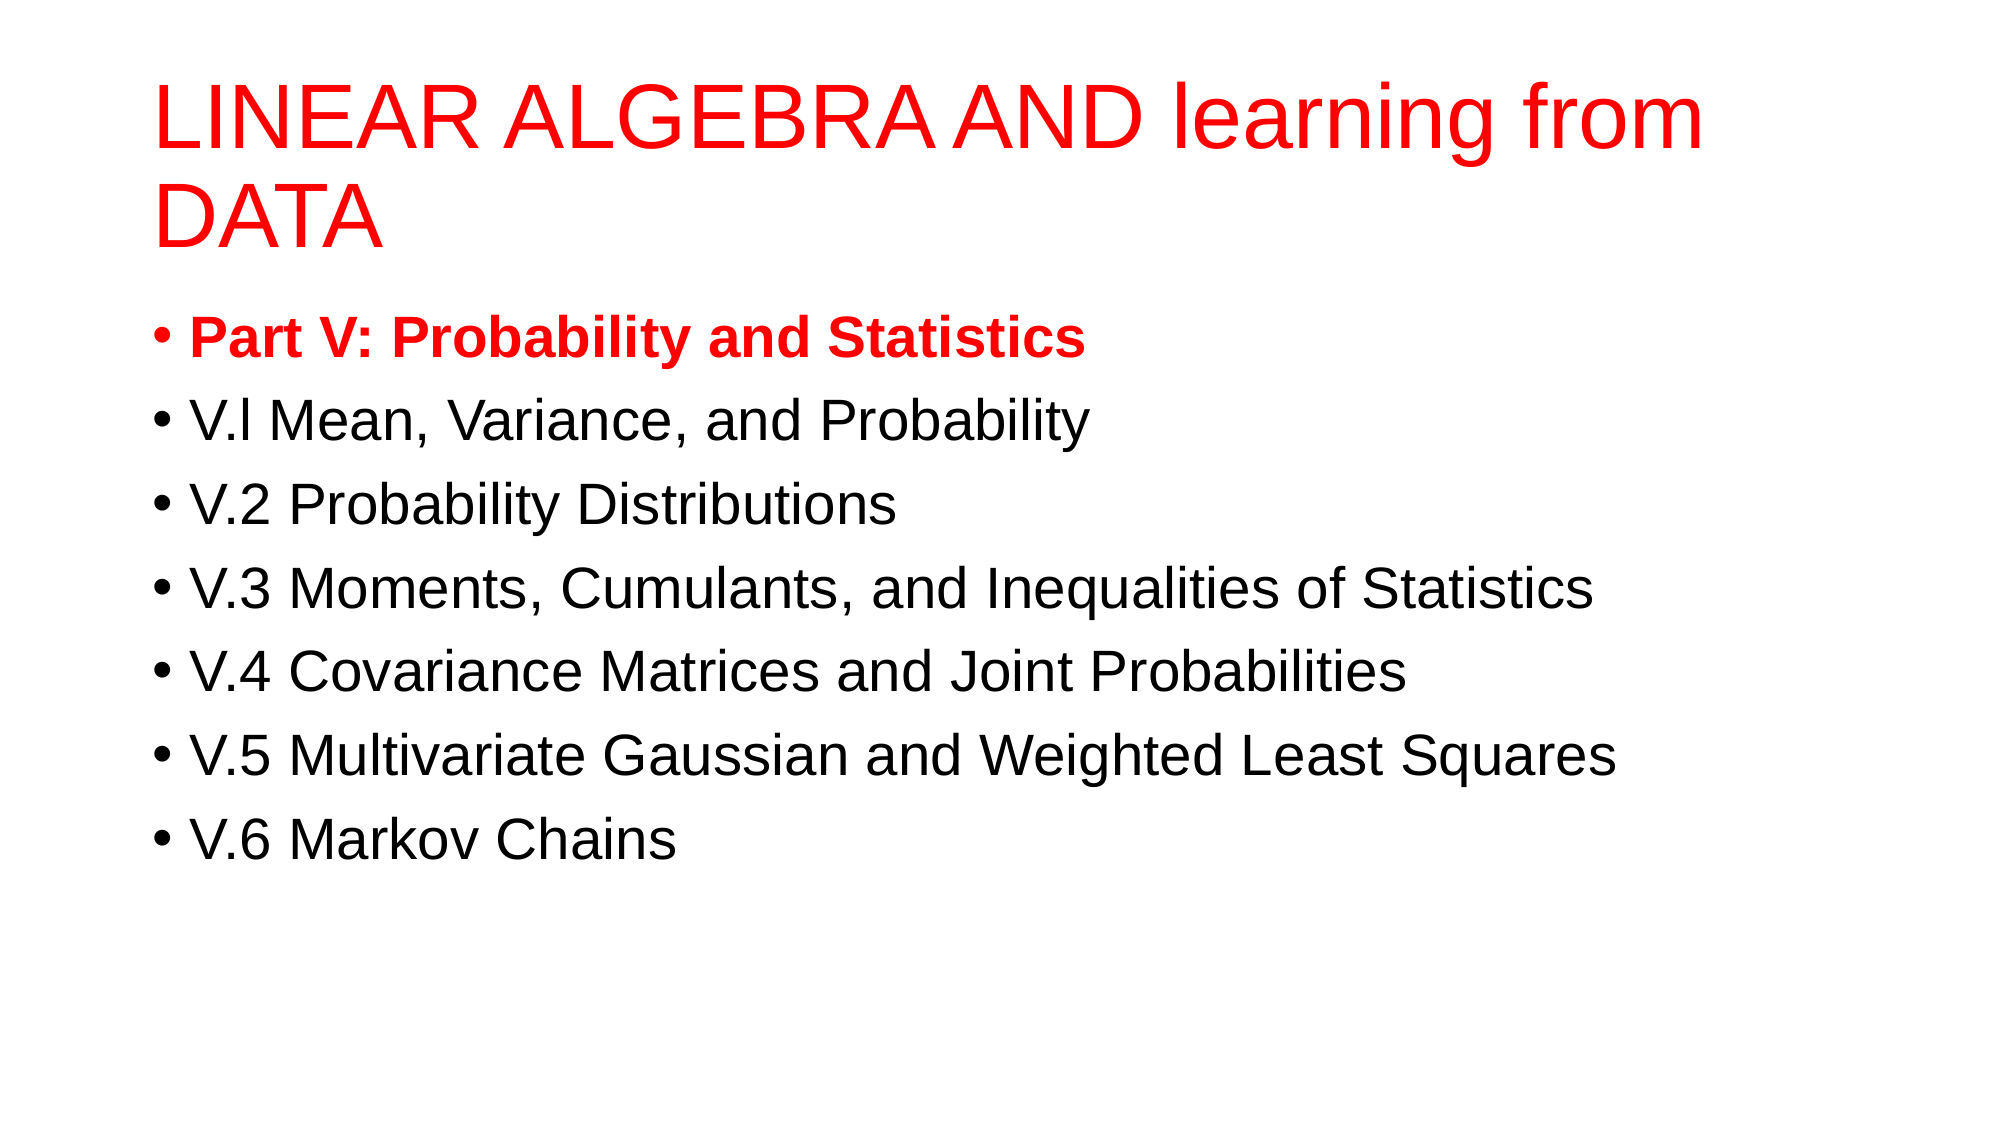

# LINEAR ALGEBRA AND learning from DATA
Part V: Probability and Statistics
V.l Mean, Variance, and Probability
V.2 Probability Distributions
V.3 Moments, Cumulants, and Inequalities of Statistics
V.4 Covariance Matrices and Joint Probabilities
V.5 Multivariate Gaussian and Weighted Least Squares
V.6 Markov Chains